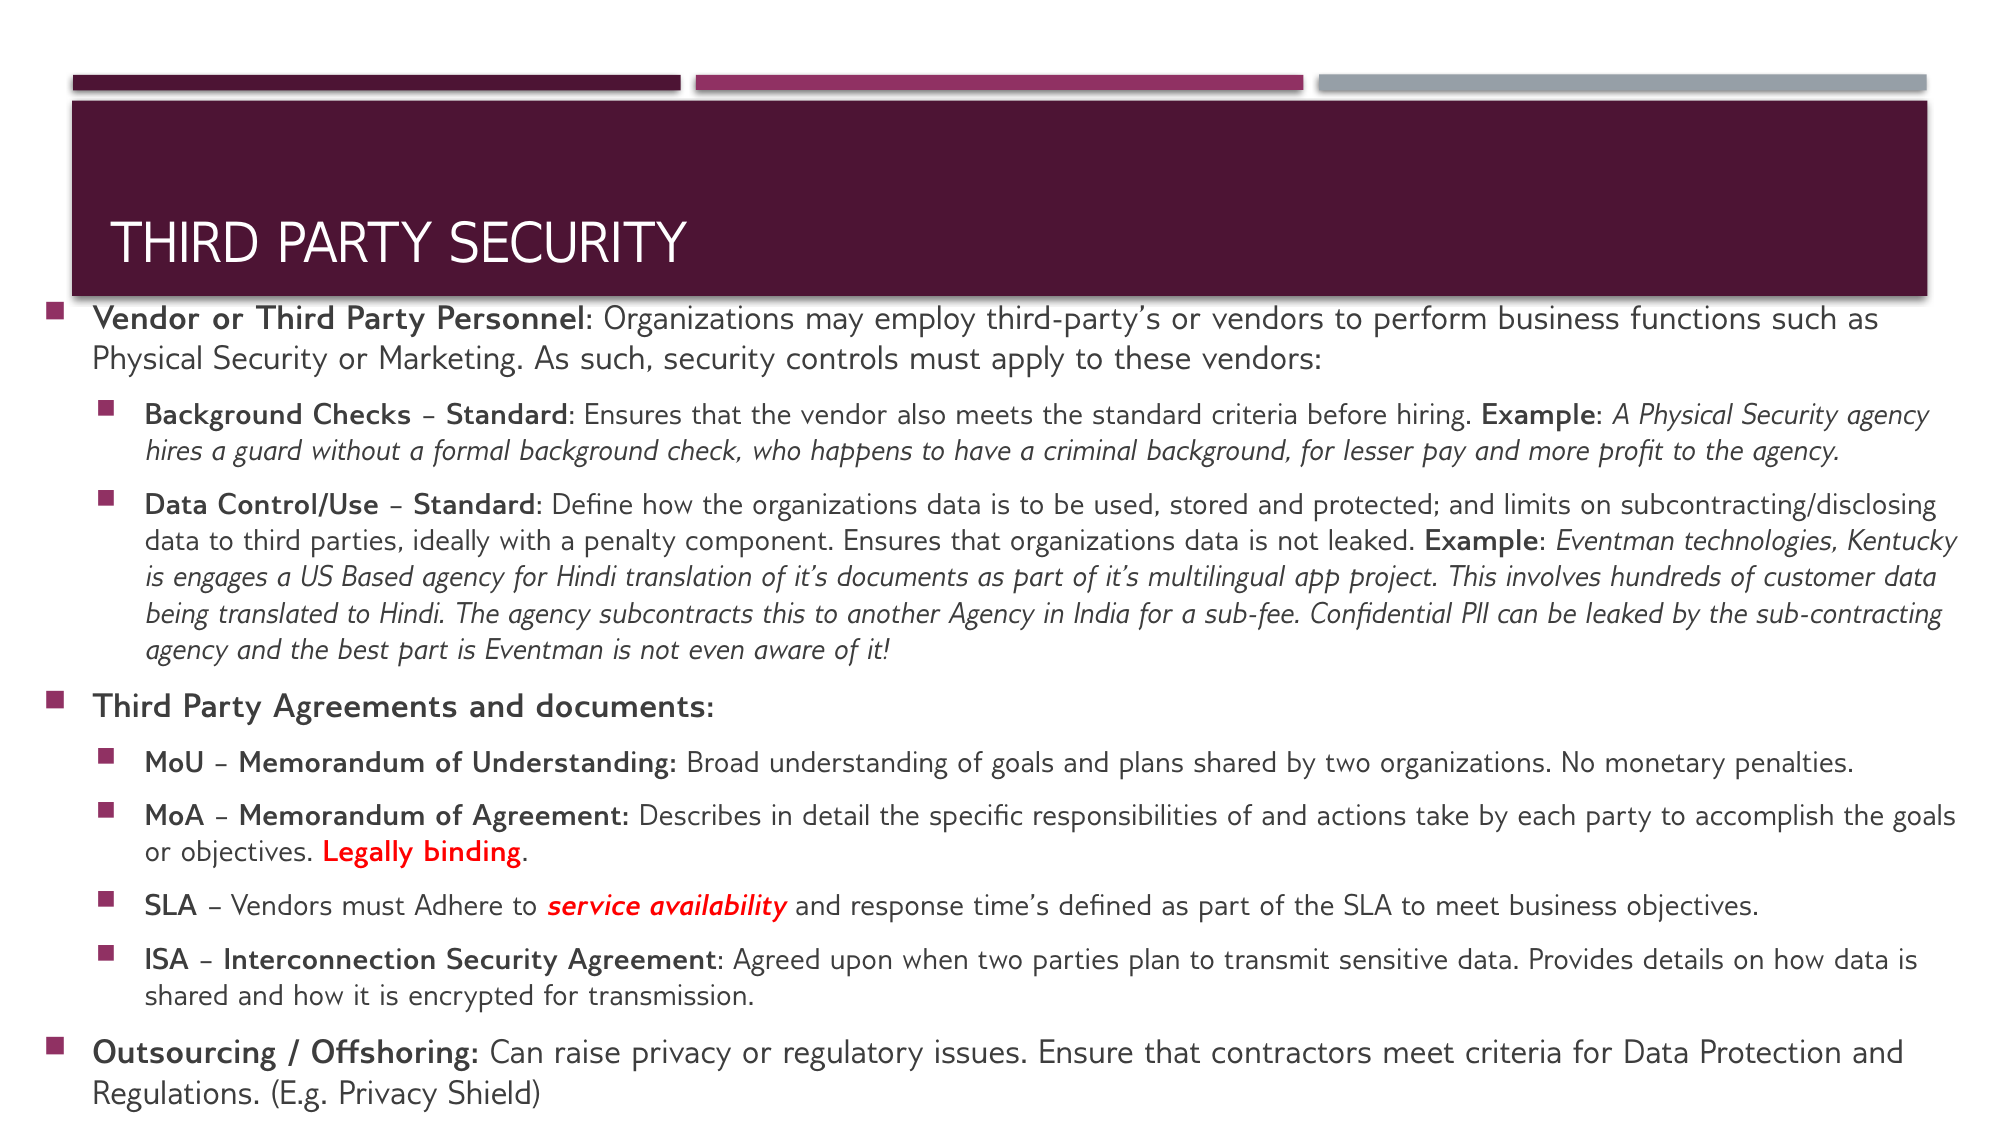

# Third party Security
Vendor or Third Party Personnel: Organizations may employ third-party’s or vendors to perform business functions such as Physical Security or Marketing. As such, security controls must apply to these vendors:
Background Checks – Standard: Ensures that the vendor also meets the standard criteria before hiring. Example: A Physical Security agency hires a guard without a formal background check, who happens to have a criminal background, for lesser pay and more profit to the agency.
Data Control/Use – Standard: Define how the organizations data is to be used, stored and protected; and limits on subcontracting/disclosing data to third parties, ideally with a penalty component. Ensures that organizations data is not leaked. Example: Eventman technologies, Kentucky is engages a US Based agency for Hindi translation of it’s documents as part of it’s multilingual app project. This involves hundreds of customer data being translated to Hindi. The agency subcontracts this to another Agency in India for a sub-fee. Confidential PII can be leaked by the sub-contracting agency and the best part is Eventman is not even aware of it!
Third Party Agreements and documents:
MoU – Memorandum of Understanding: Broad understanding of goals and plans shared by two organizations. No monetary penalties.
MoA – Memorandum of Agreement: Describes in detail the specific responsibilities of and actions take by each party to accomplish the goals or objectives. Legally binding.
SLA – Vendors must Adhere to service availability and response time’s defined as part of the SLA to meet business objectives.
ISA – Interconnection Security Agreement: Agreed upon when two parties plan to transmit sensitive data. Provides details on how data is shared and how it is encrypted for transmission.
Outsourcing / Offshoring: Can raise privacy or regulatory issues. Ensure that contractors meet criteria for Data Protection and Regulations. (E.g. Privacy Shield)